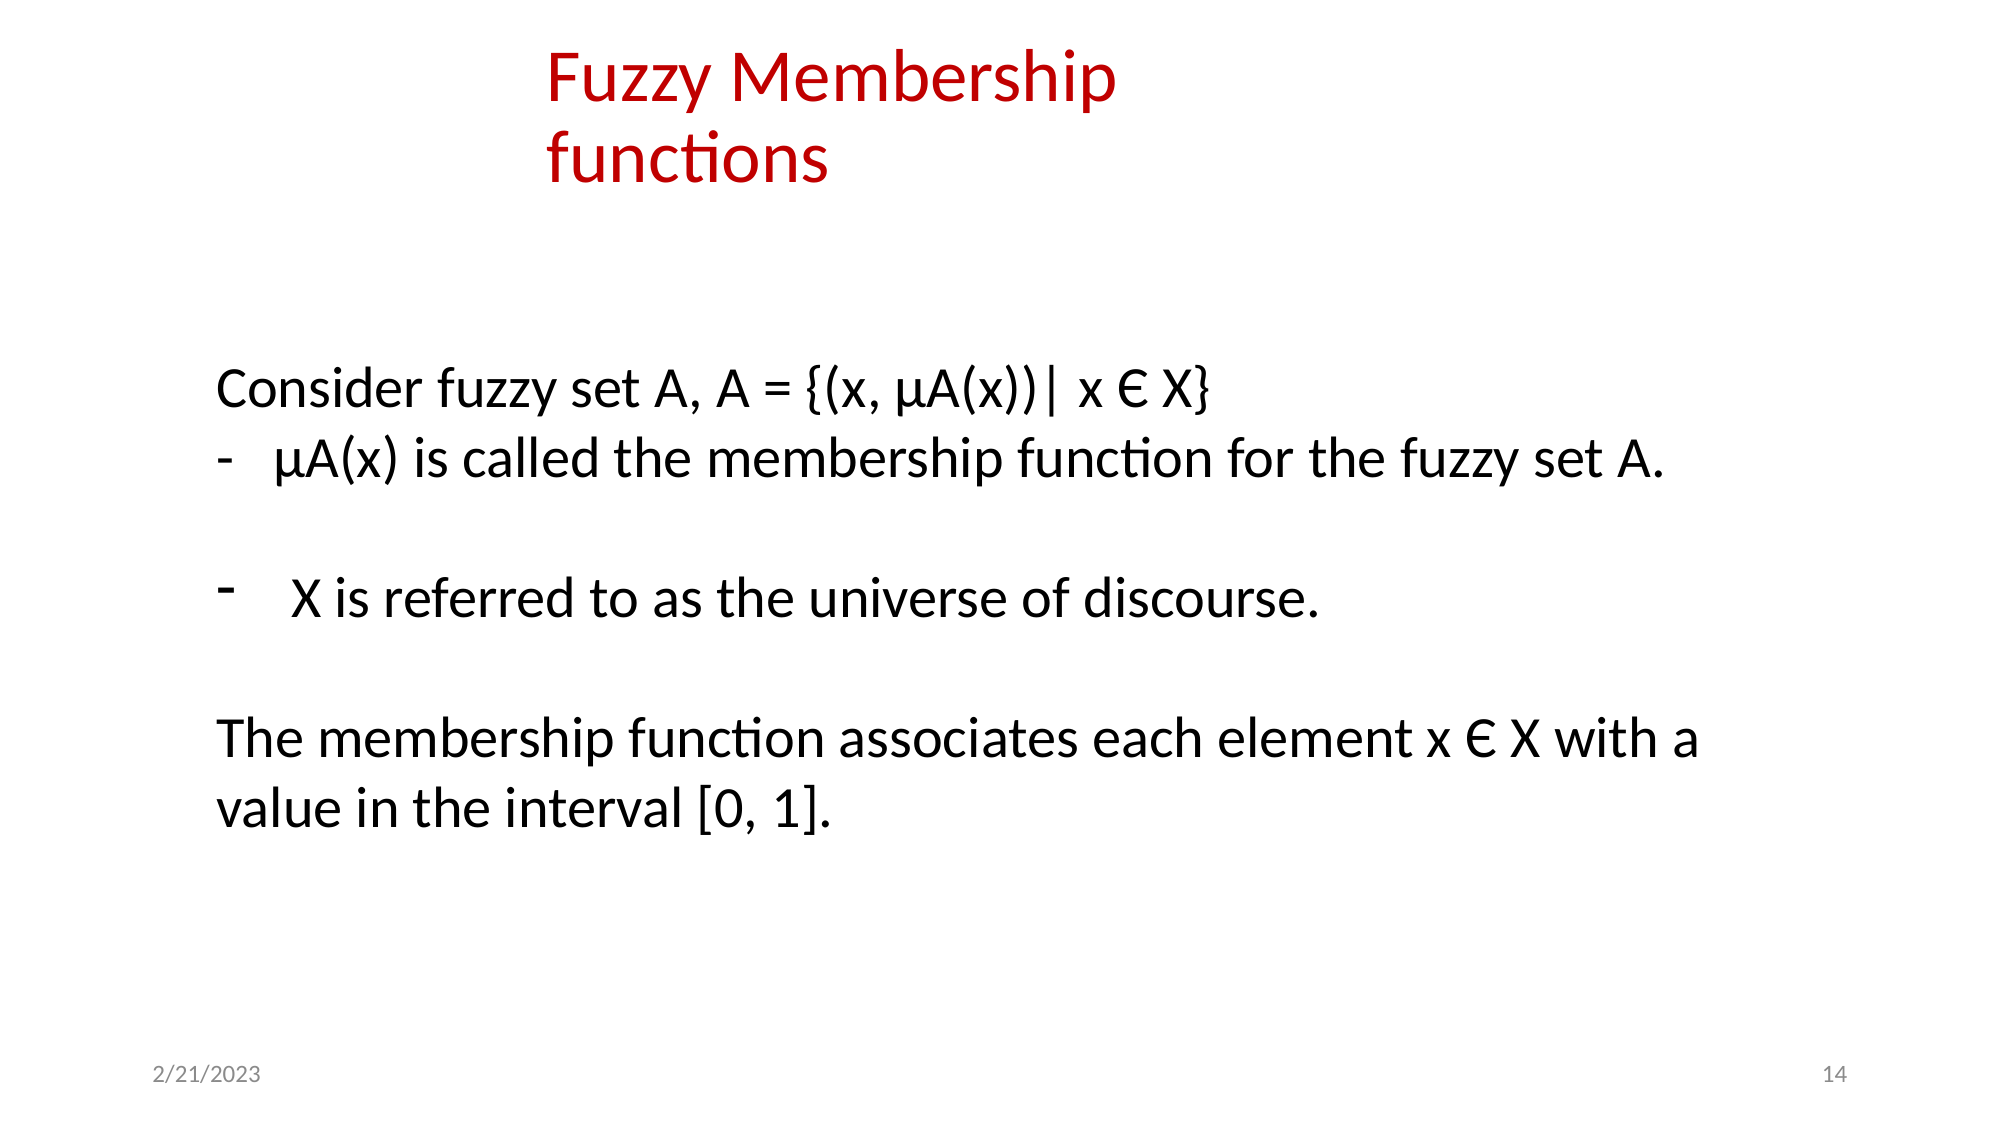

Fuzzy Membership functions
Consider fuzzy set A, A = {(x, µA(x))| x Є X}
-   µA(x) is called the membership function for the fuzzy set A.

X is referred to as the universe of discourse.

The membership function associates each element x Є X with a value in the interval [0, 1].
2/21/2023
14